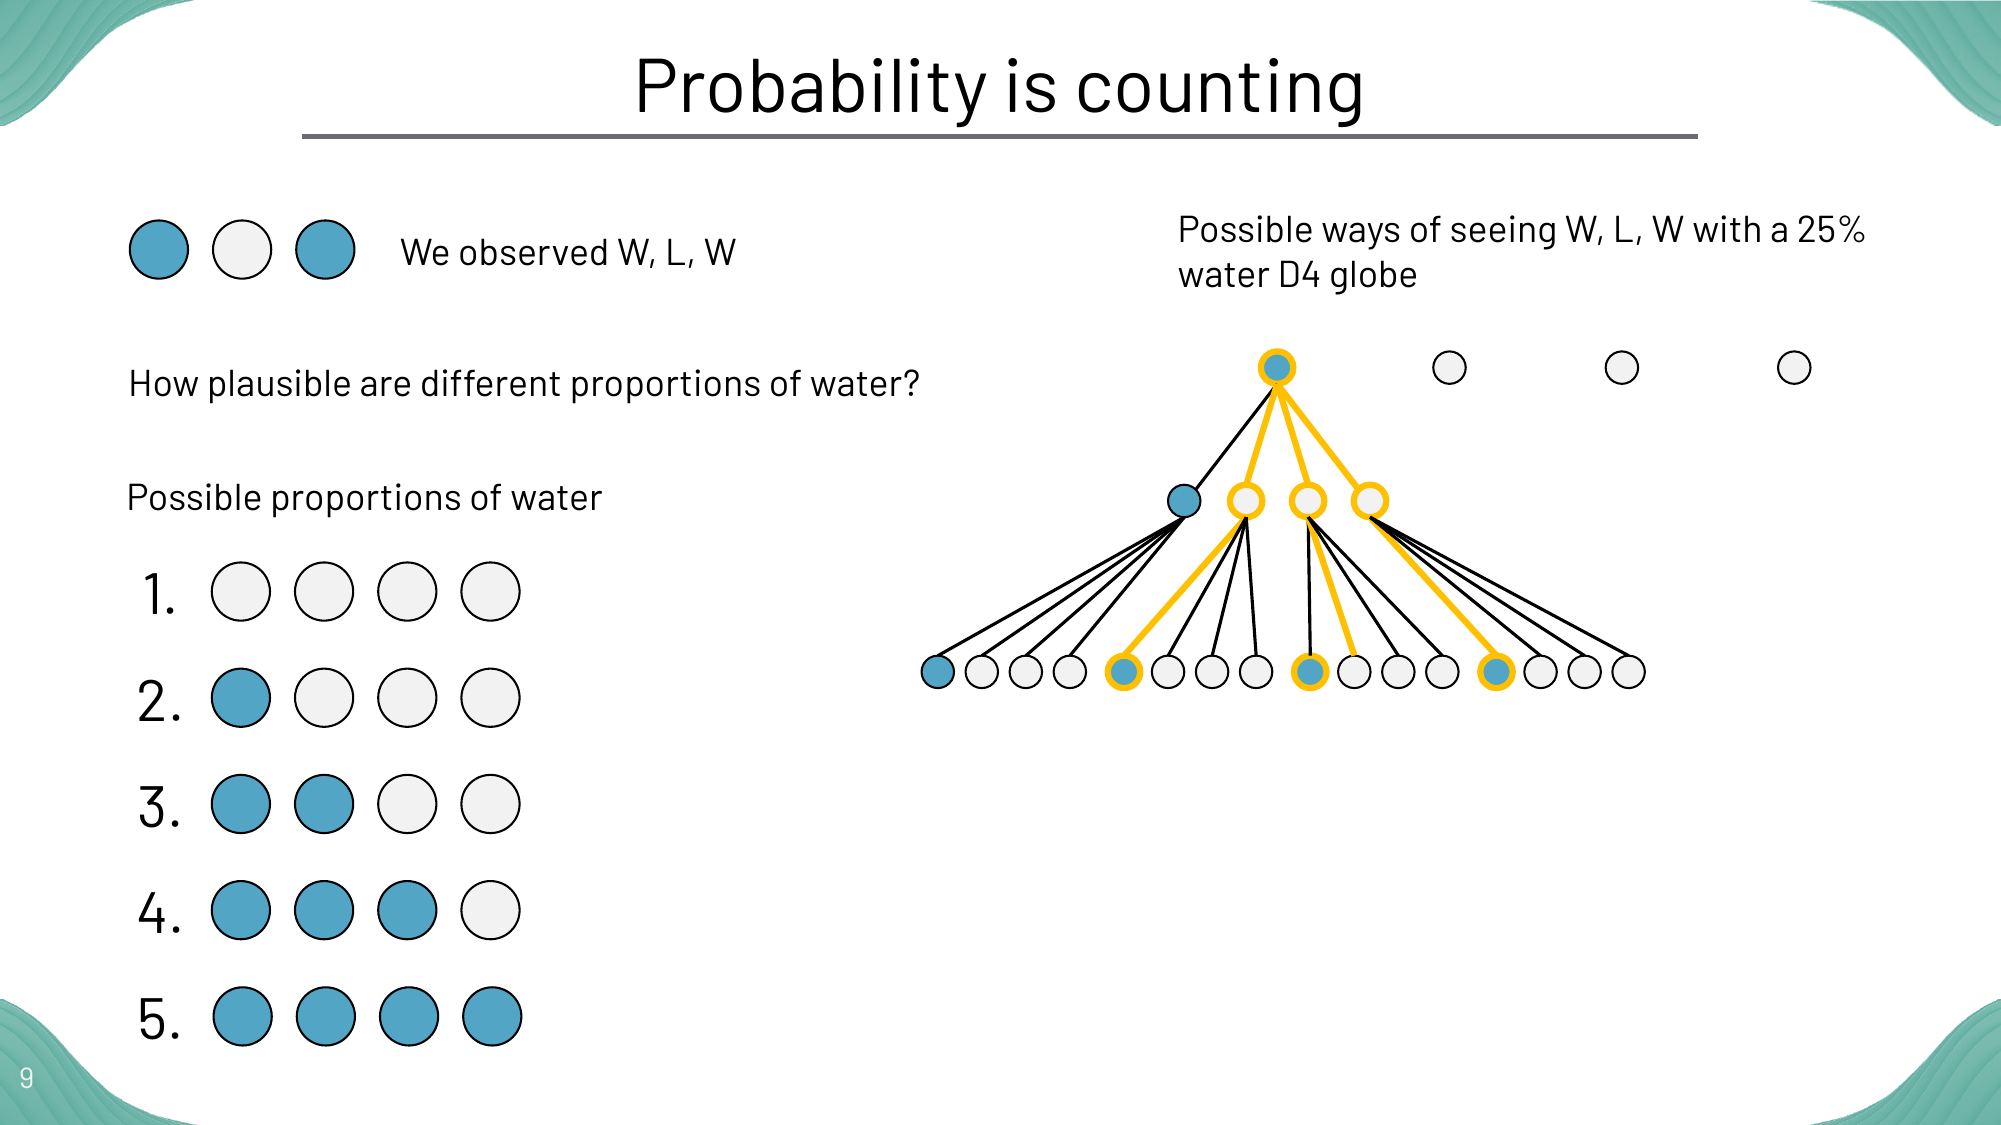

# Probability is counting
Possible ways of seeing W, L, W with a 25% water D4 globe

We observed W, L, W

How plausible are different proportions of water?
Possible proportions of water

1.

2.

3.

4.

5.